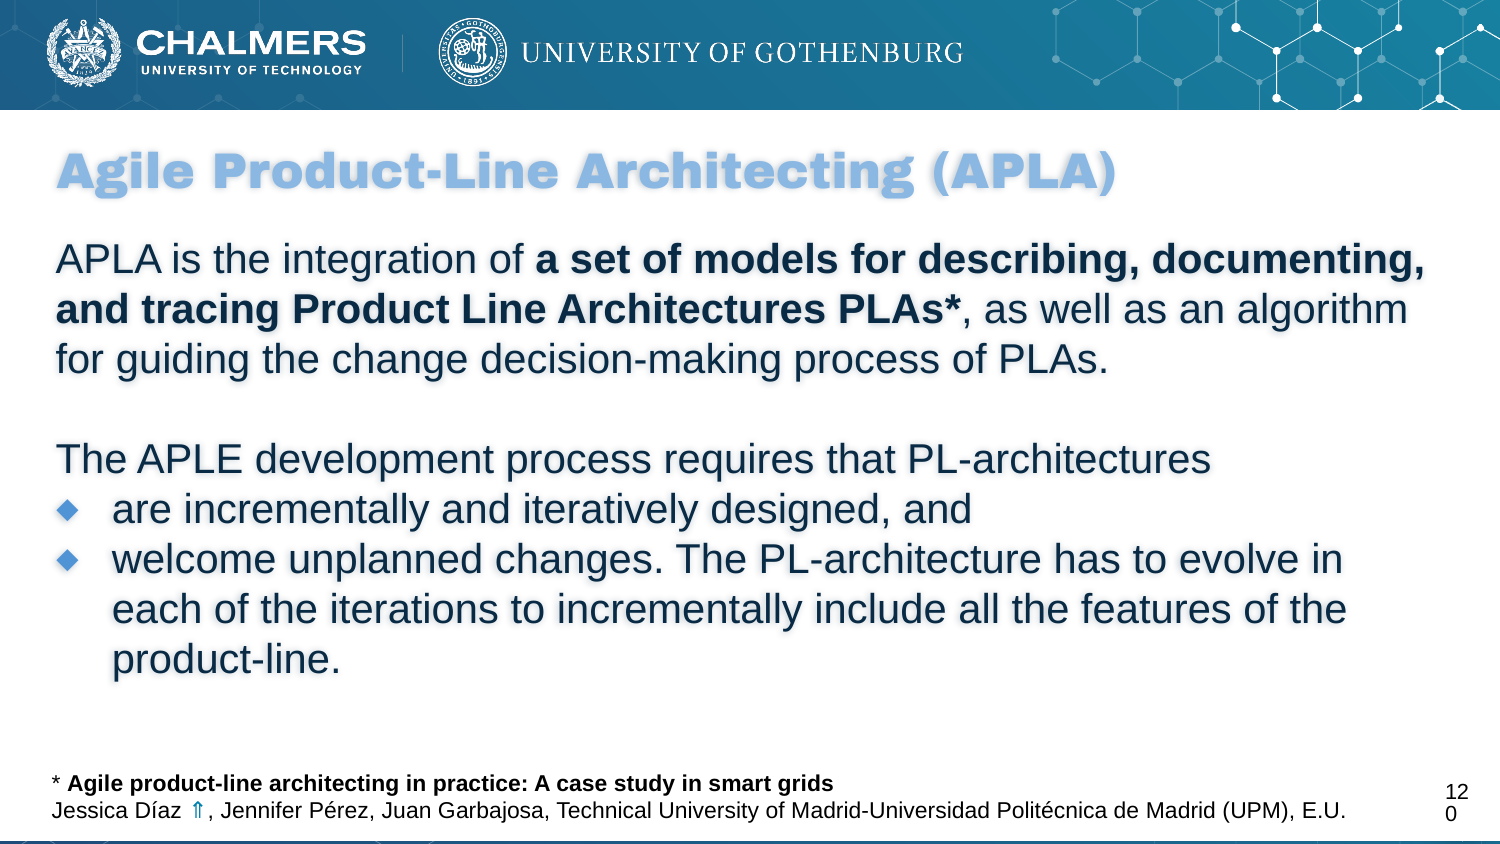

# Agile Product-Line Architecting (APLA)
APLA is the integration of a set of models for describing, documenting, and tracing Product Line Architectures PLAs*, as well as an algorithm for guiding the change decision-making process of PLAs.

The APLE development process requires that PL-architectures
are incrementally and iteratively designed, and
welcome unplanned changes. The PL-architecture has to evolve in each of the iterations to incrementally include all the features of the product-line.
* Agile product-line architecting in practice: A case study in smart grids
Jessica Díaz ⇑, Jennifer Pérez, Juan Garbajosa, Technical University of Madrid-Universidad Politécnica de Madrid (UPM), E.U.
120